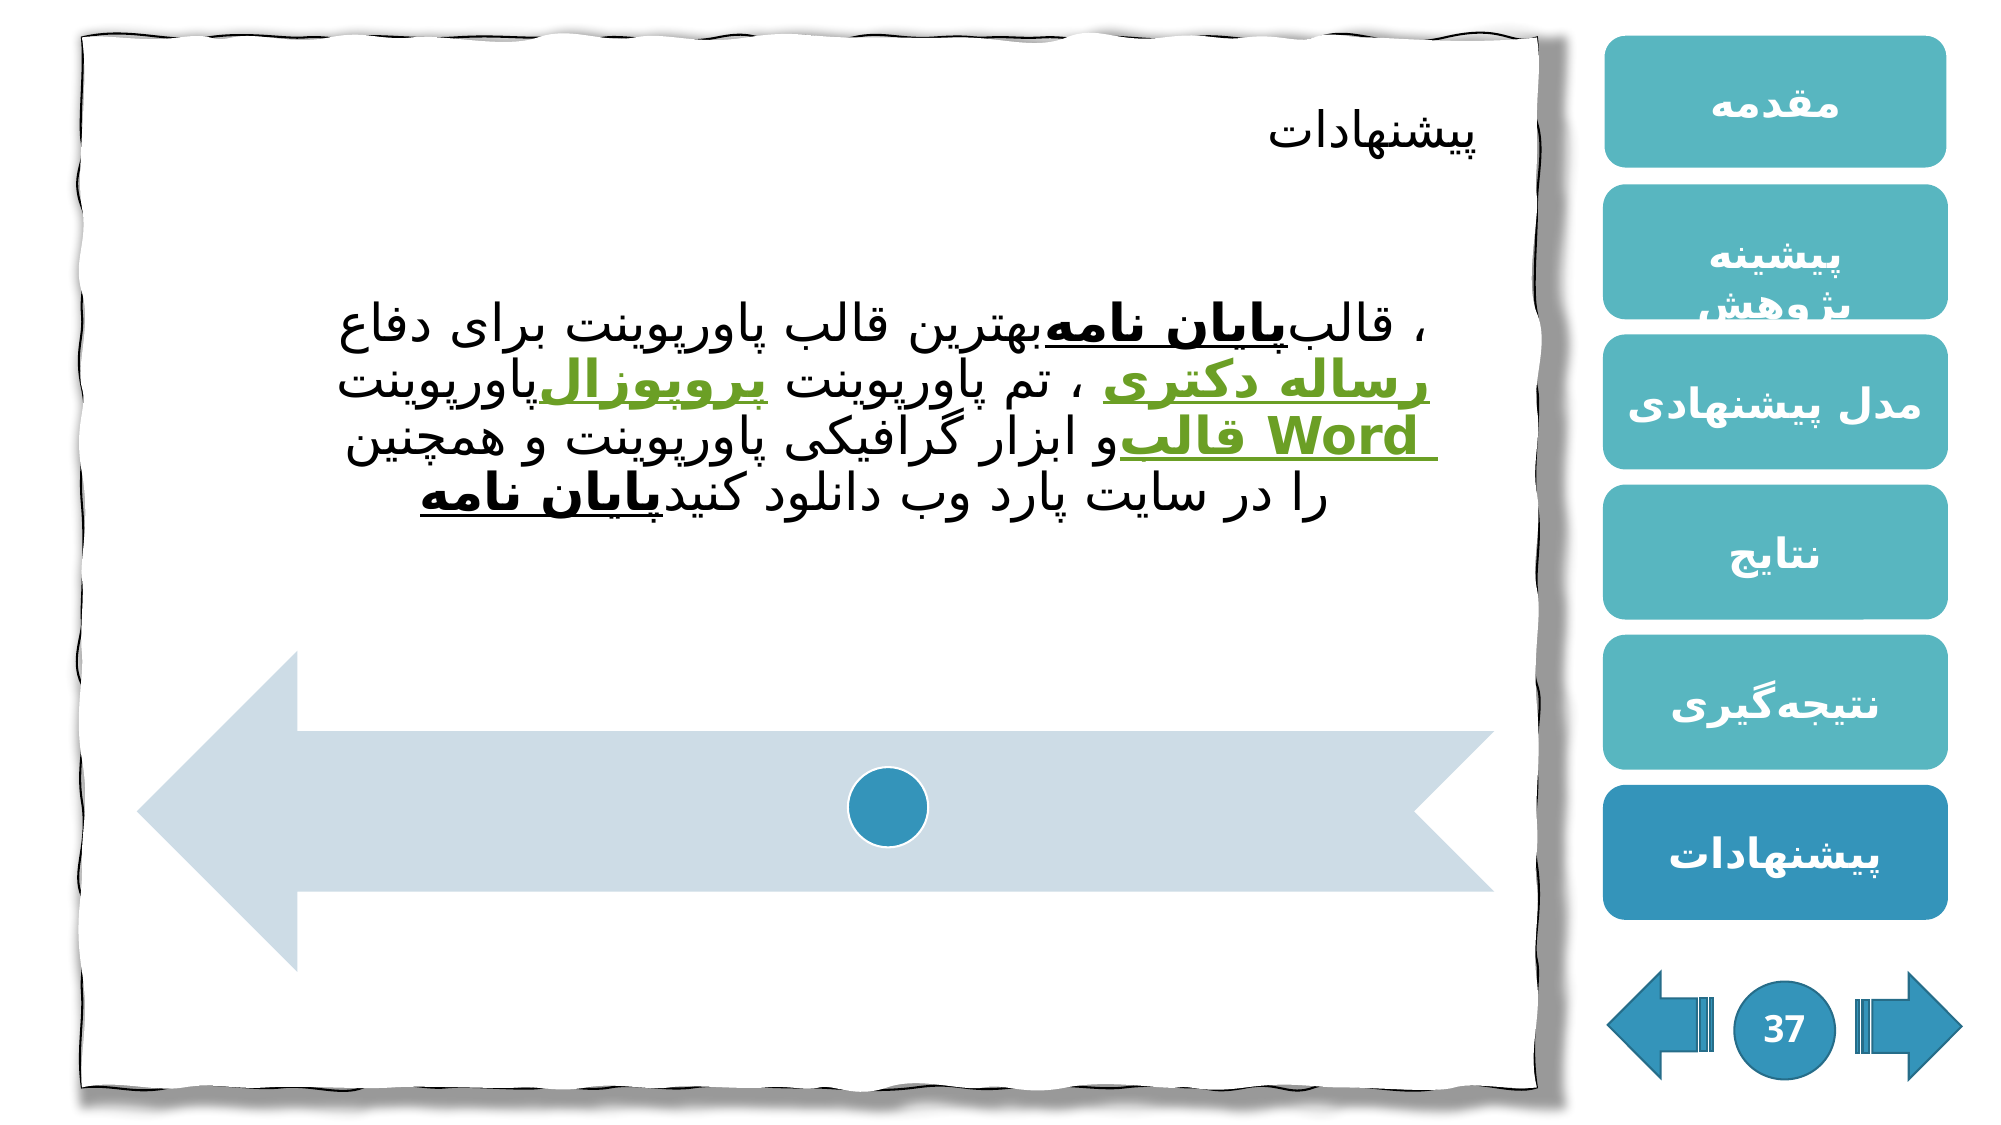

# پیشنهادات
بهترین قالب پاورپوینت برای دفاع پایان نامه ، قالب پاورپوینت پروپوزال ، تم پاورپوینت رساله دکتری  و ابزار گرافیکی پاورپوینت و همچنین قالب Word پایان نامه را در سایت پارد وب دانلود کنید
37